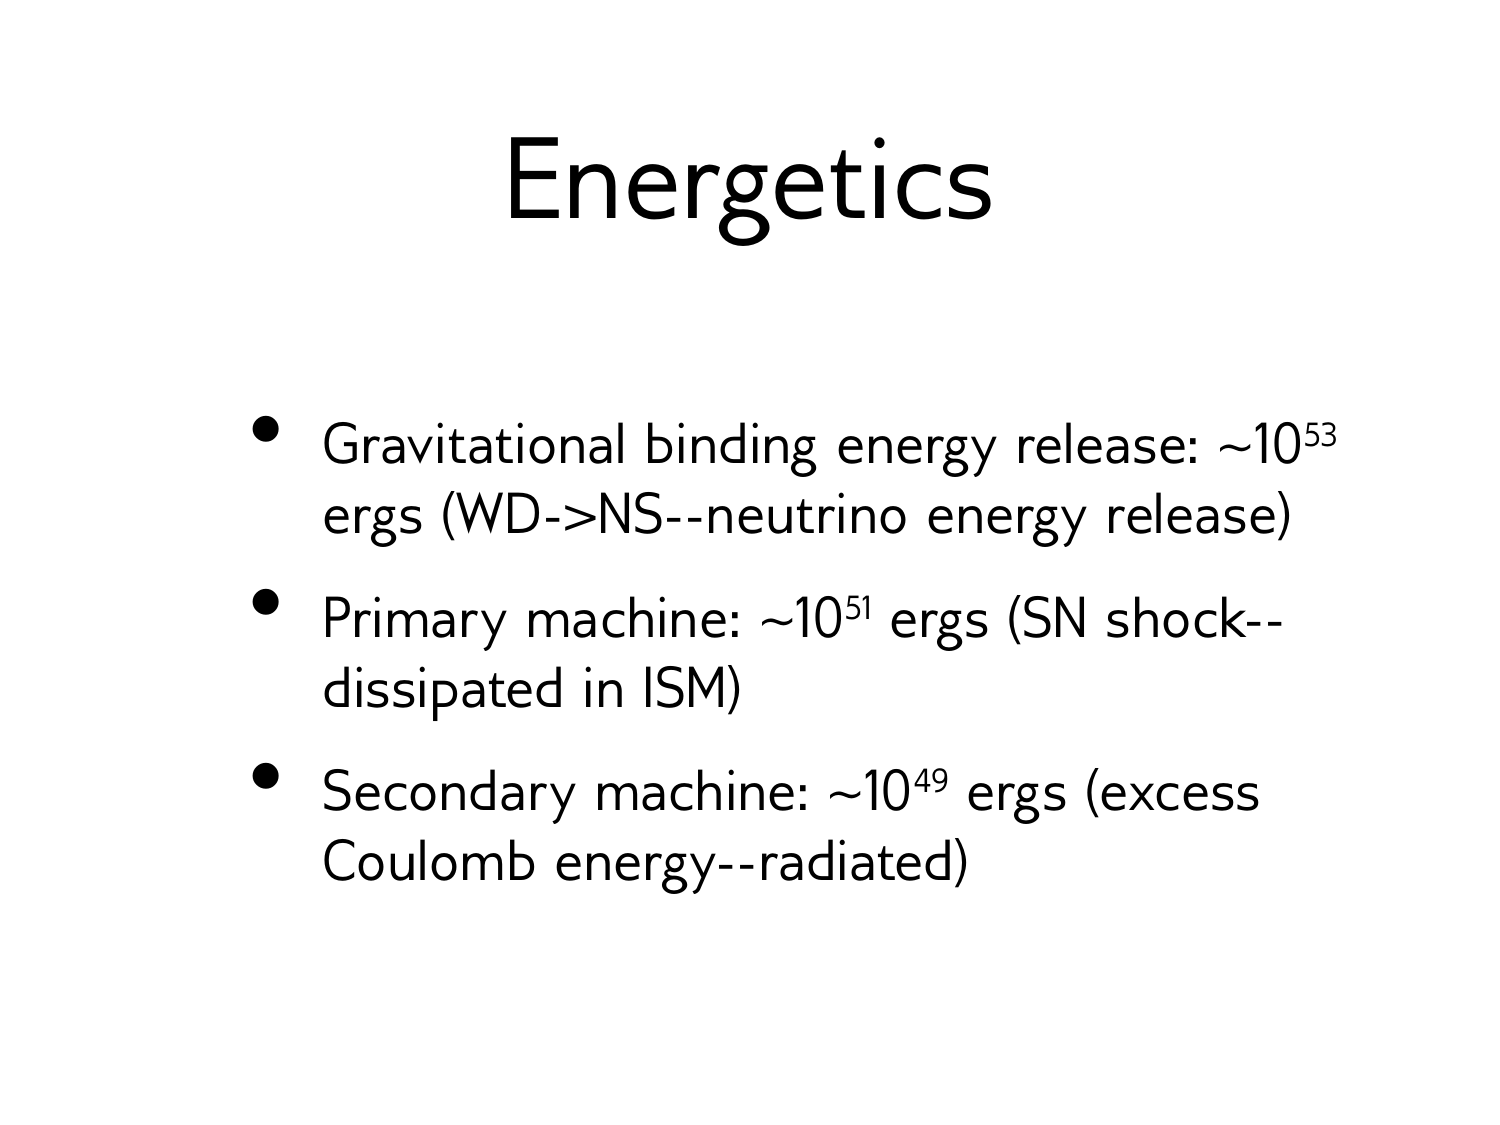

# Energetics
Gravitational binding energy release: ~1053 ergs (WD->NS--neutrino energy release)
Primary machine: ~1051 ergs (SN shock--dissipated in ISM)
Secondary machine: ~1049 ergs (excess Coulomb energy--radiated)